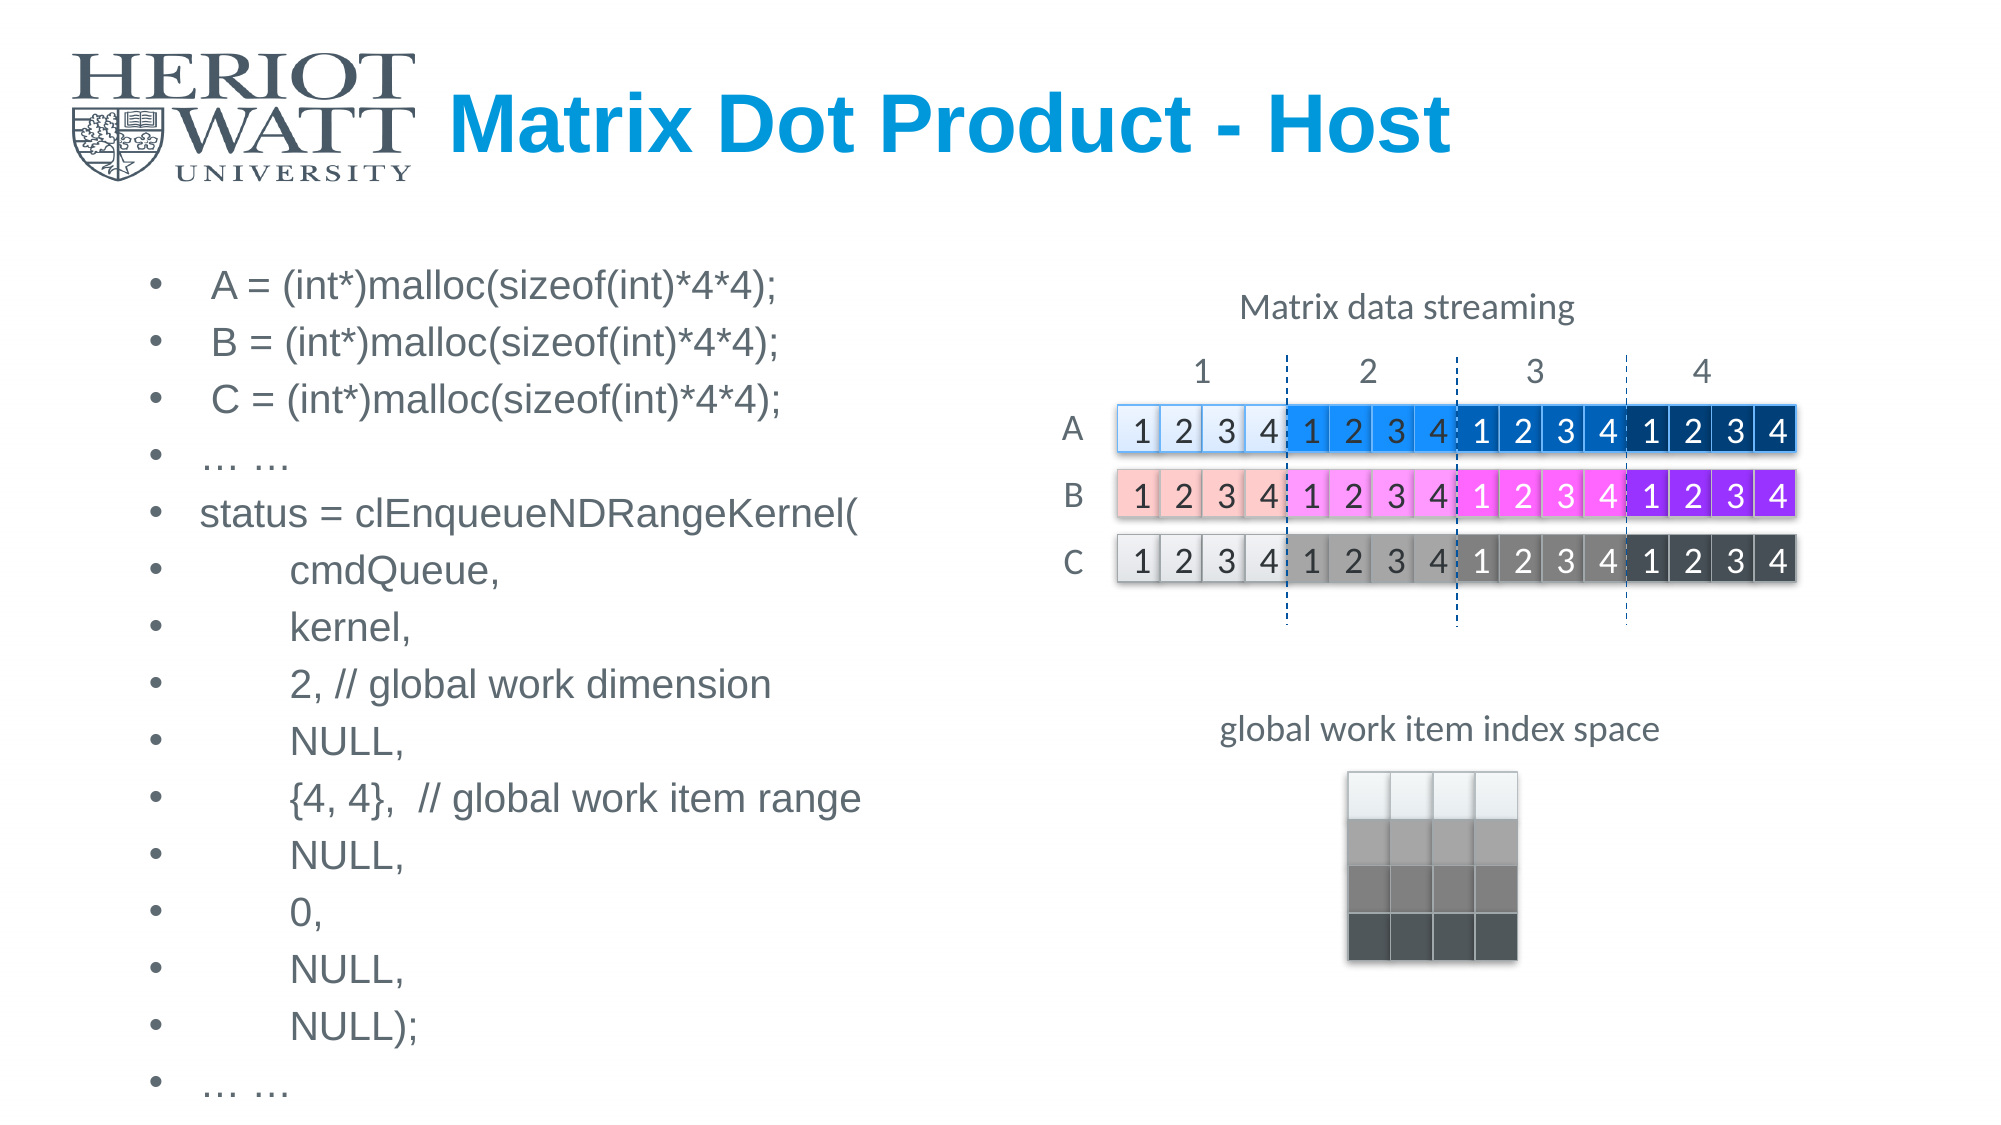

# Matrix Dot Product - Host
 A = (int*)malloc(sizeof(int)*4*4);
 B = (int*)malloc(sizeof(int)*4*4);
 C = (int*)malloc(sizeof(int)*4*4);
… …
status = clEnqueueNDRangeKernel(
        cmdQueue,
        kernel,
        2, // global work dimension
        NULL,
        {4, 4},  // global work item range
        NULL,
        0,
        NULL,
        NULL);
… …
Matrix data streaming
1
2
3
4
A
1
2
3
4
1
2
3
4
1
2
3
4
1
2
3
4
B
1
2
3
4
1
2
3
4
1
2
3
4
1
2
3
4
C
1
2
3
4
1
2
3
4
1
2
3
4
1
2
3
4
global work item index space